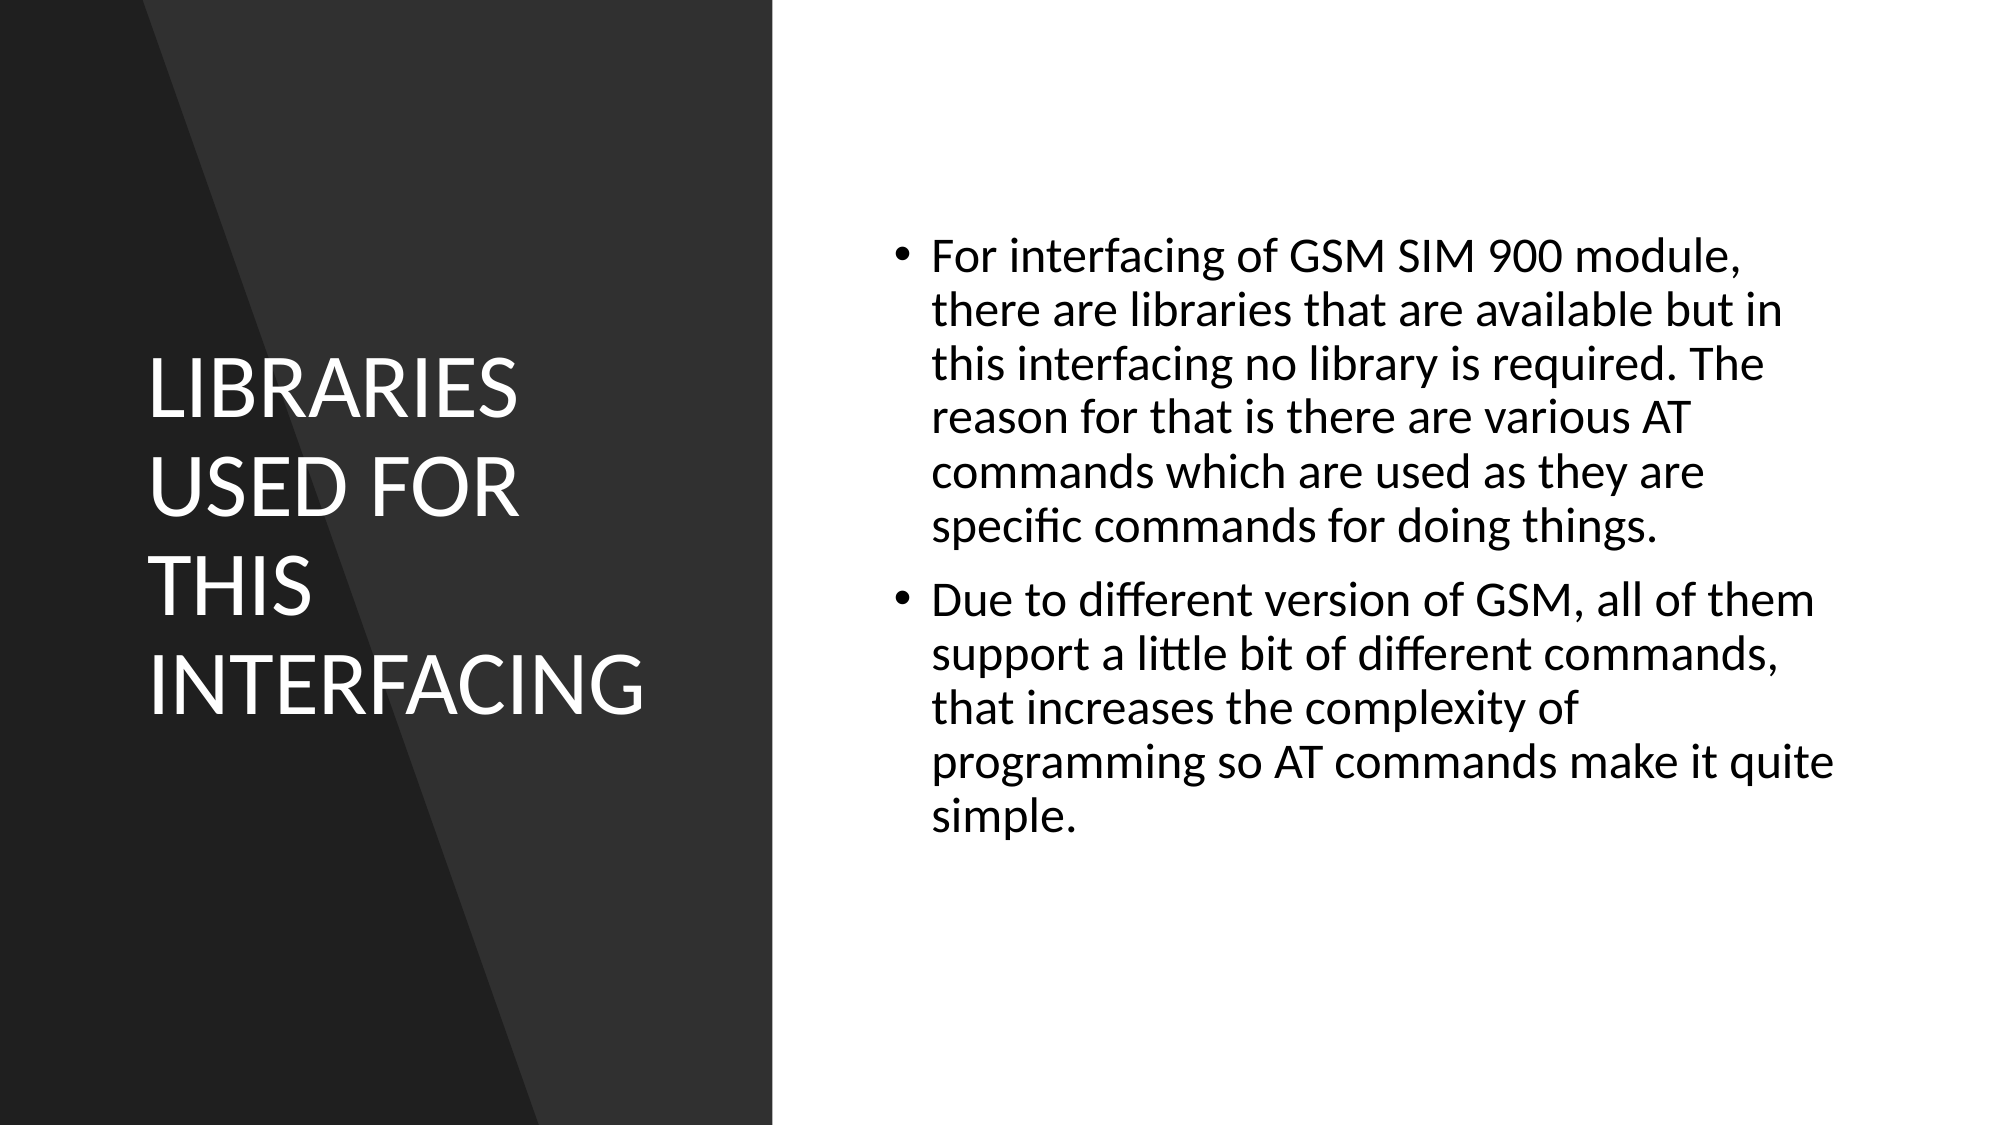

# LIBRARIES USED FOR THIS INTERFACING
For interfacing of GSM SIM 900 module, there are libraries that are available but in this interfacing no library is required. The reason for that is there are various AT commands which are used as they are specific commands for doing things.
Due to different version of GSM, all of them support a little bit of different commands, that increases the complexity of programming so AT commands make it quite simple.